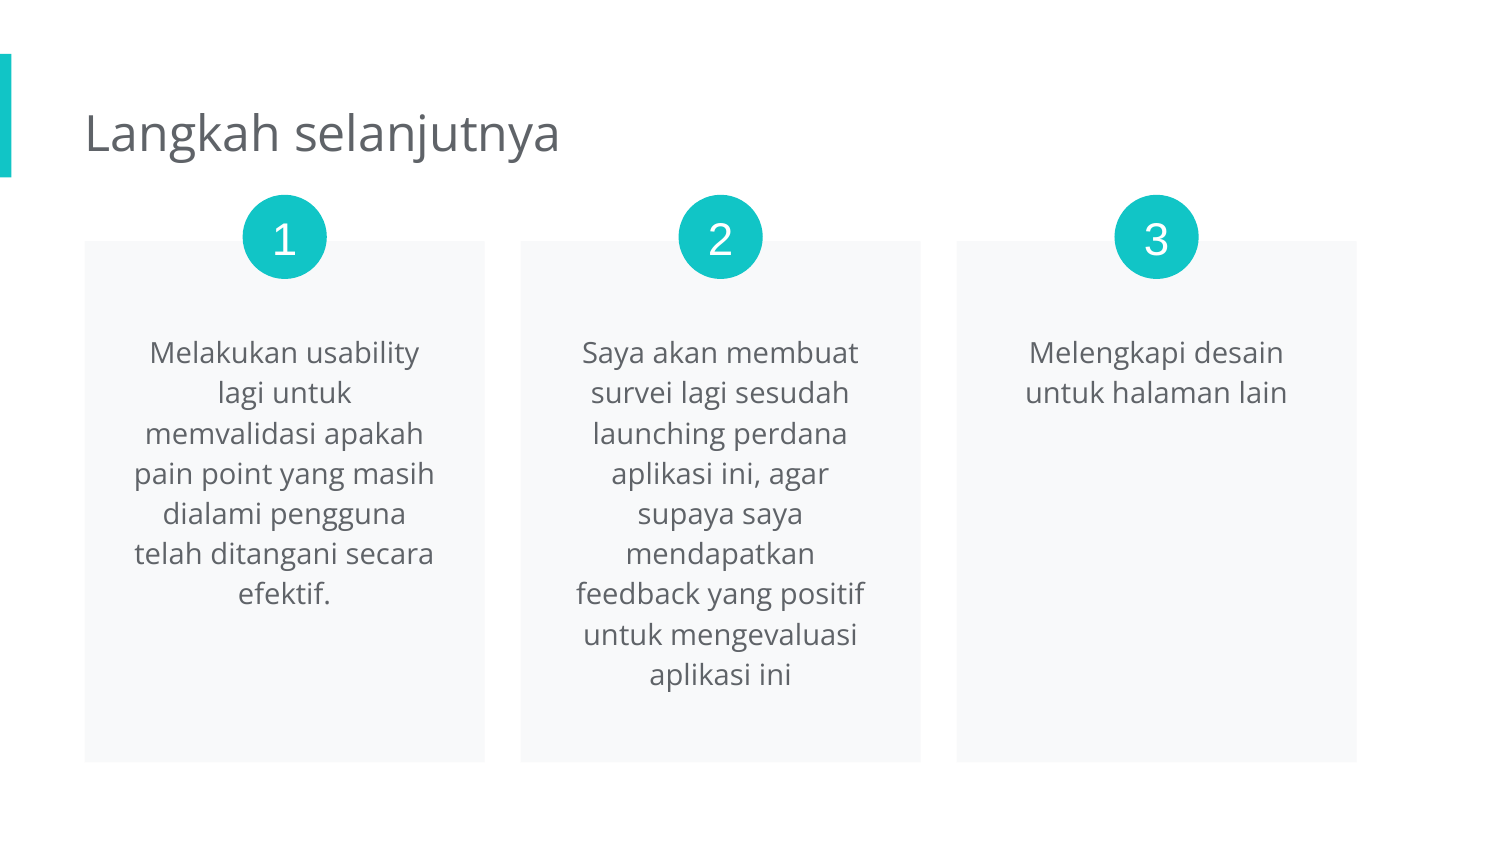

Langkah selanjutnya
1
2
3

Melakukan usability lagi untuk memvalidasi apakah pain point yang masih dialami pengguna telah ditangani secara efektif.

Saya akan membuat survei lagi sesudah launching perdana aplikasi ini, agar supaya saya mendapatkan feedback yang positif untuk mengevaluasi aplikasi ini

Melengkapi desain untuk halaman lain